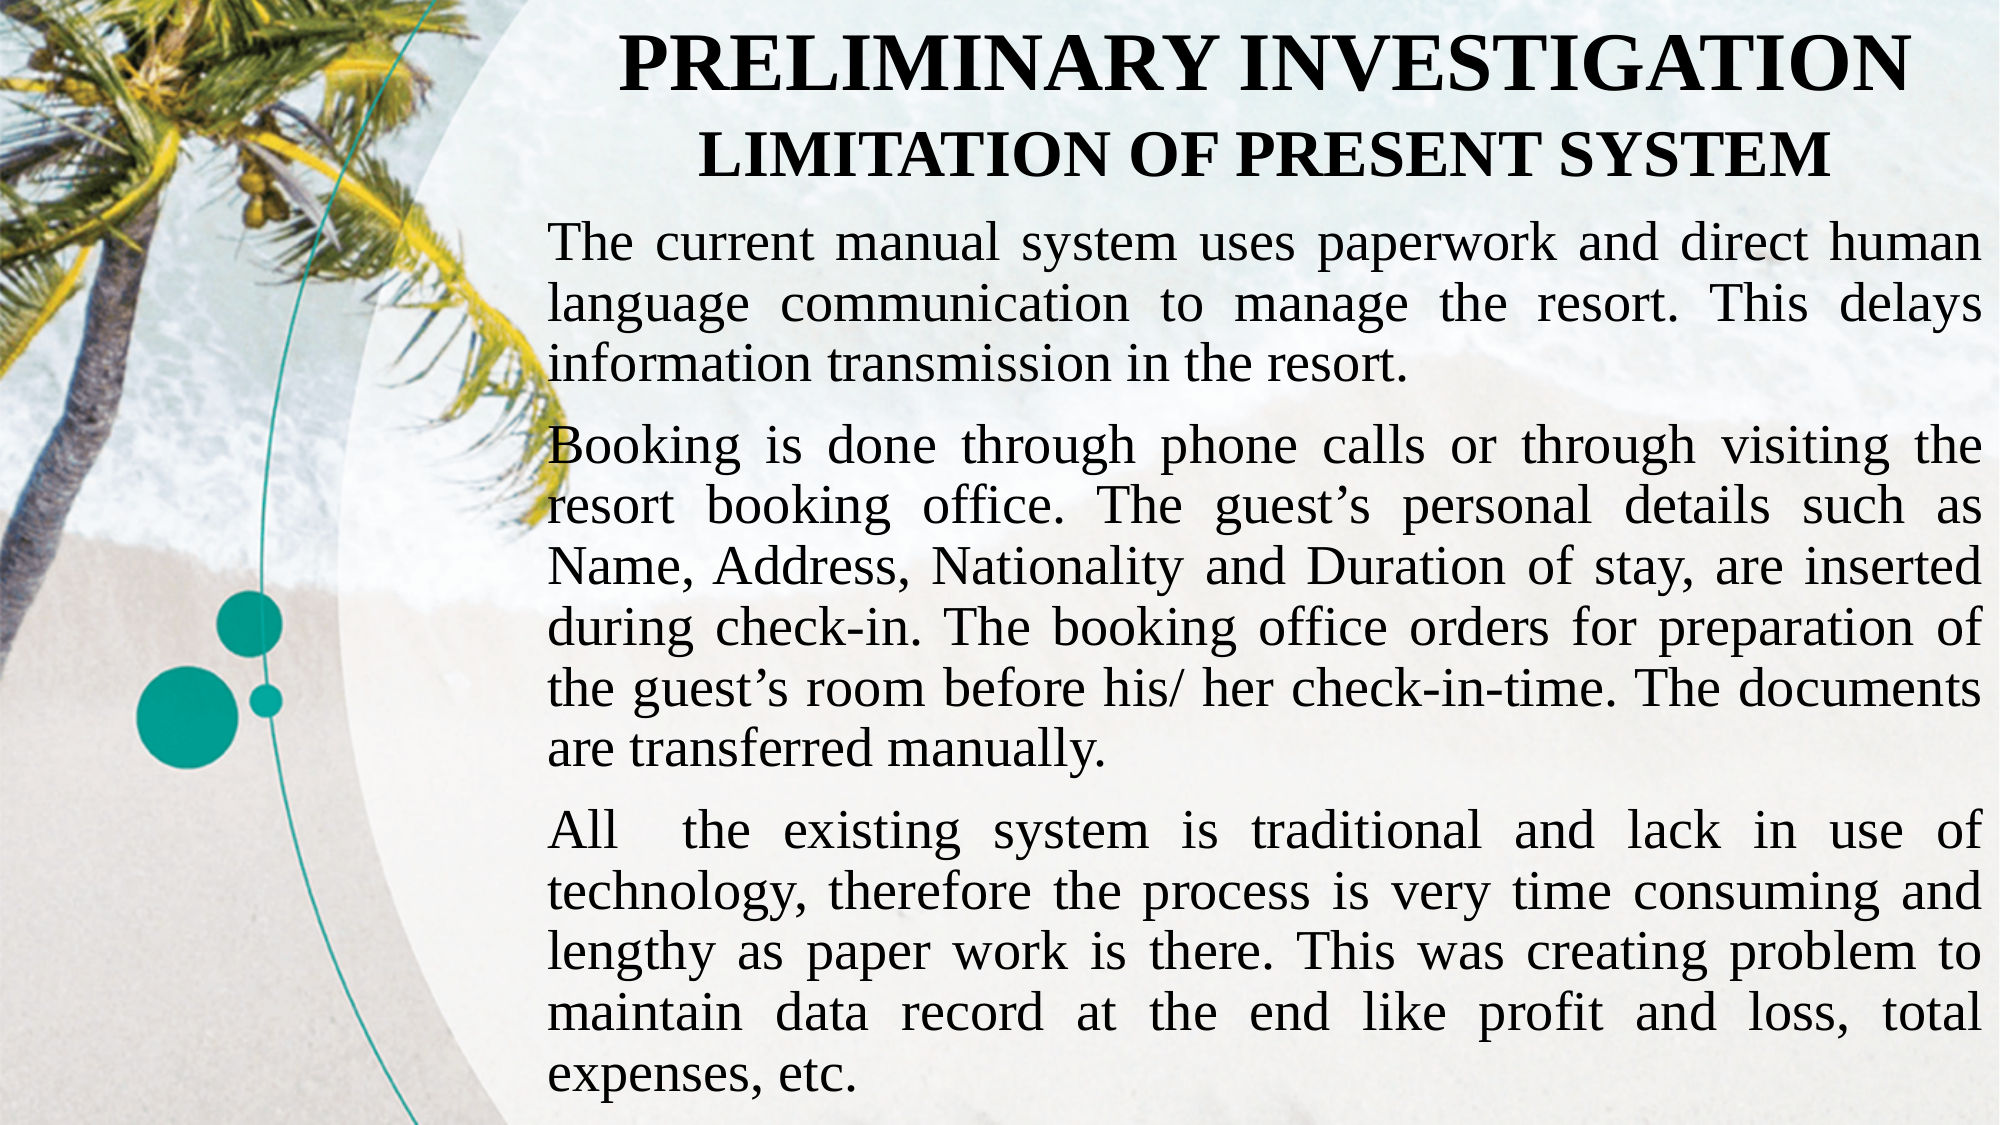

PRELIMINARY INVESTIGATION
LIMITATION OF PRESENT SYSTEM
The current manual system uses paperwork and direct human language communication to manage the resort. This delays information transmission in the resort.
Booking is done through phone calls or through visiting the resort booking office. The guest’s personal details such as Name, Address, Nationality and Duration of stay, are inserted during check-in. The booking office orders for preparation of the guest’s room before his/ her check-in-time. The documents are transferred manually.
All  the existing system is traditional and lack in use of technology, therefore the process is very time consuming and lengthy as paper work is there. This was creating problem to maintain data record at the end like profit and loss, total expenses, etc.